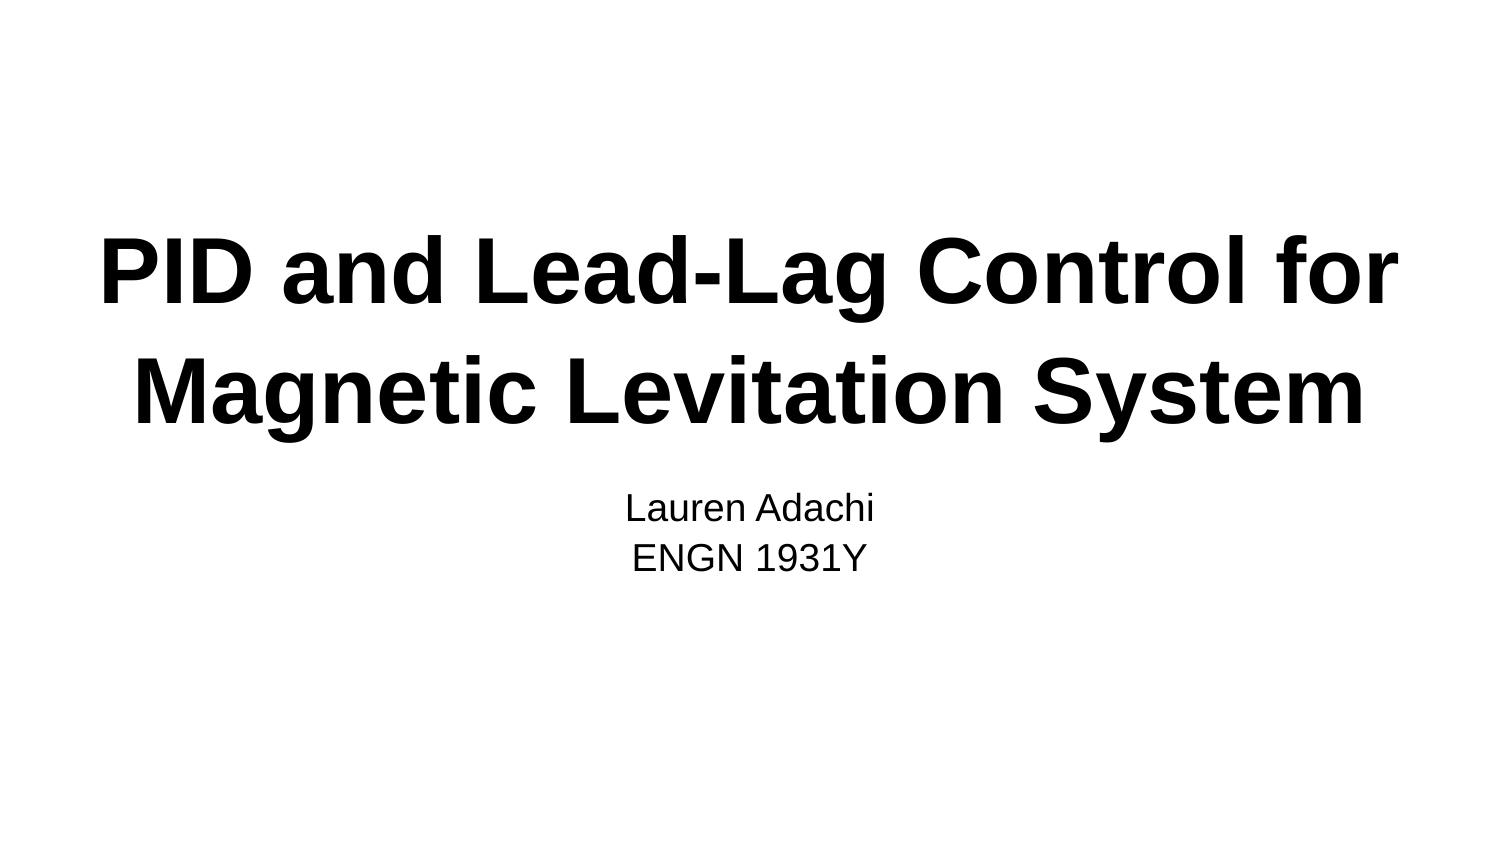

# PID and Lead-Lag Control for Magnetic Levitation System
Lauren Adachi
ENGN 1931Y